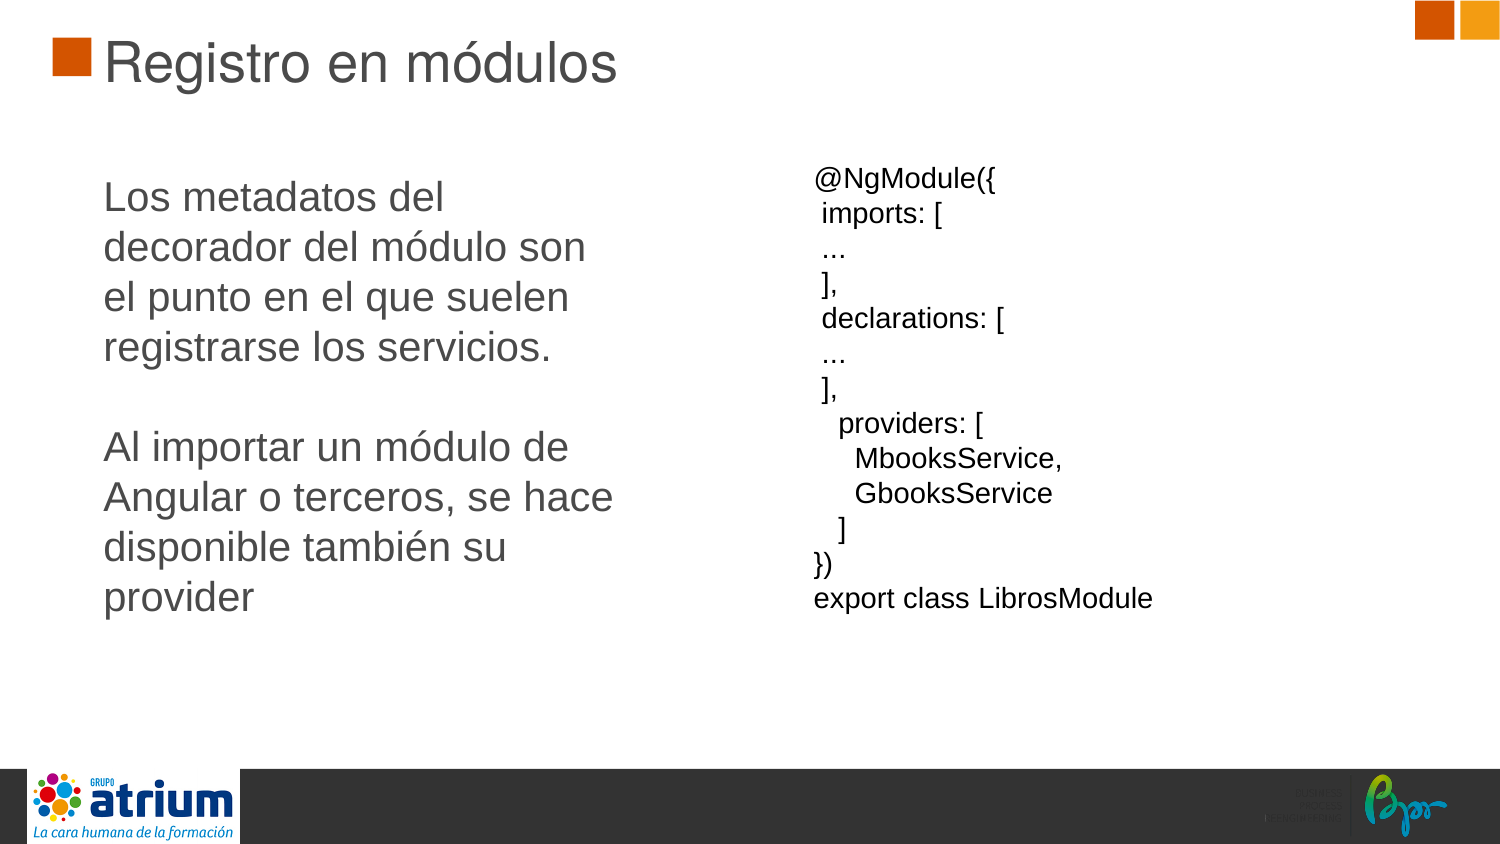

# Registro en módulos
Los metadatos del decorador del módulo son el punto en el que suelen registrarse los servicios.

Al importar un módulo de Angular o terceros, se hace disponible también su provider
@NgModule({
 imports: [
 ...
 ],
 declarations: [
 ...
 ],
   providers: [
     MbooksService,
     GbooksService
   ]
})
export class LibrosModule